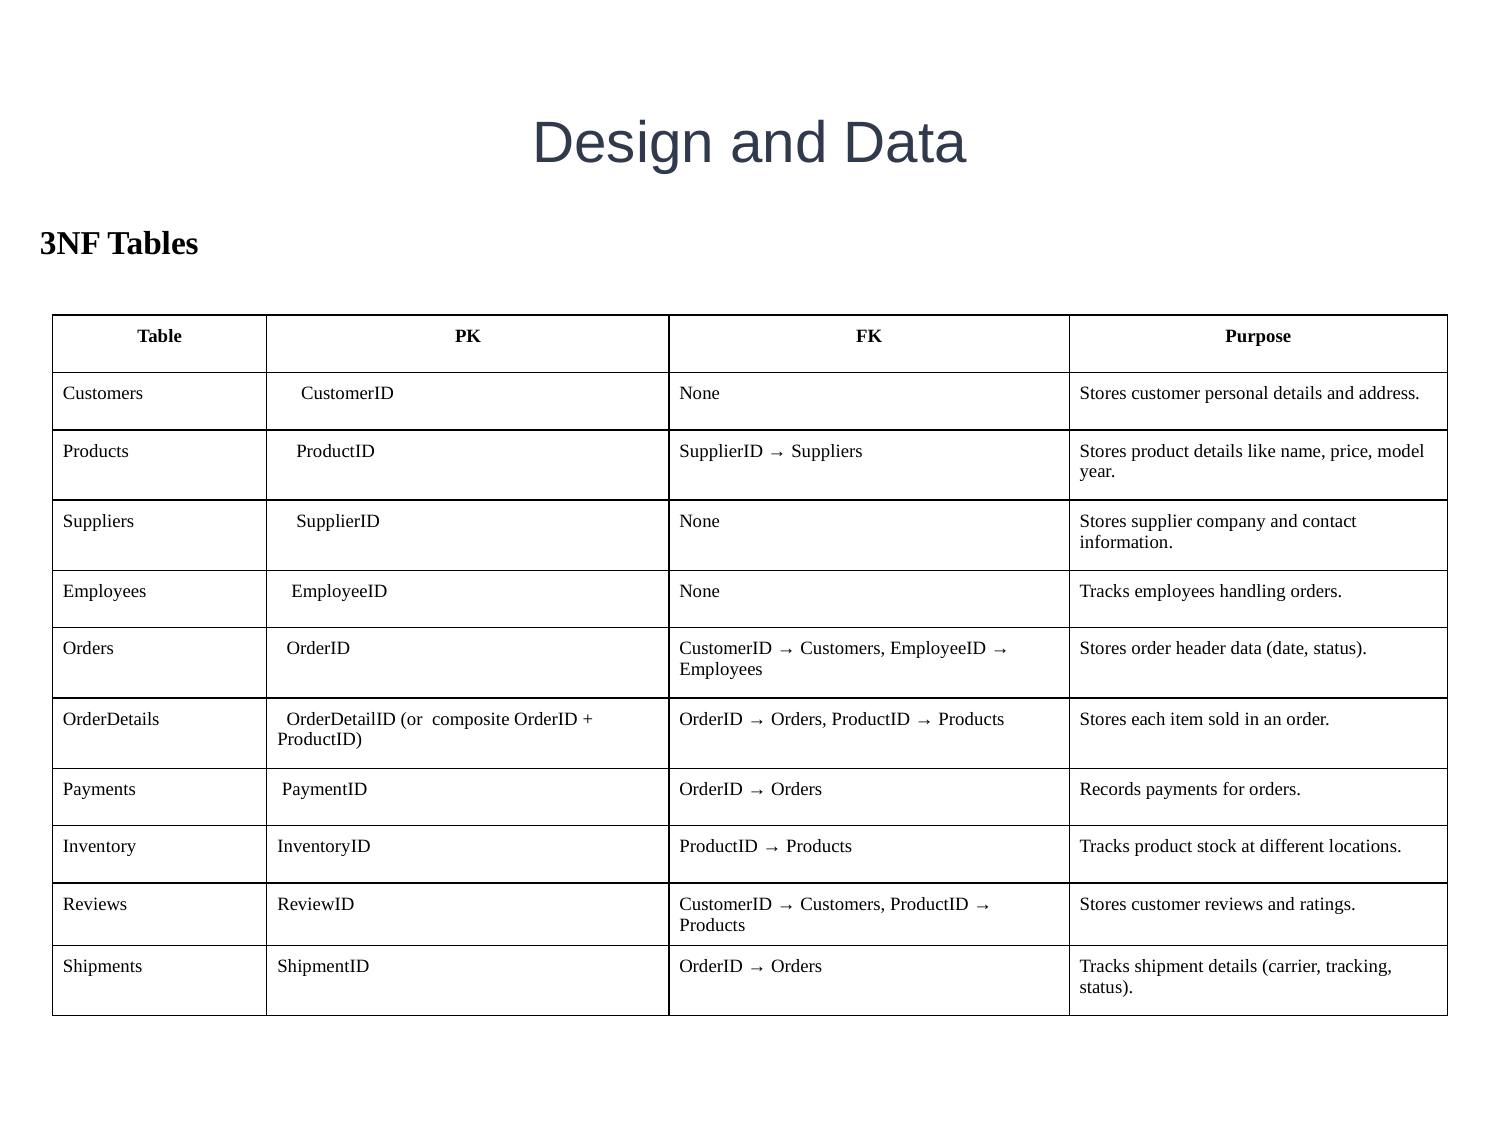

# Design and Data
3NF Tables
| Table | PK | FK | Purpose |
| --- | --- | --- | --- |
| Customers | CustomerID | None | Stores customer personal details and address. |
| Products | ProductID | SupplierID → Suppliers | Stores product details like name, price, model year. |
| Suppliers | SupplierID | None | Stores supplier company and contact information. |
| Employees | EmployeeID | None | Tracks employees handling orders. |
| Orders | OrderID | CustomerID → Customers, EmployeeID → Employees | Stores order header data (date, status). |
| OrderDetails | OrderDetailID (or composite OrderID + ProductID) | OrderID → Orders, ProductID → Products | Stores each item sold in an order. |
| Payments | PaymentID | OrderID → Orders | Records payments for orders. |
| Inventory | InventoryID | ProductID → Products | Tracks product stock at different locations. |
| Reviews | ReviewID | CustomerID → Customers, ProductID → Products | Stores customer reviews and ratings. |
| Shipments | ShipmentID | OrderID → Orders | Tracks shipment details (carrier, tracking, status). |